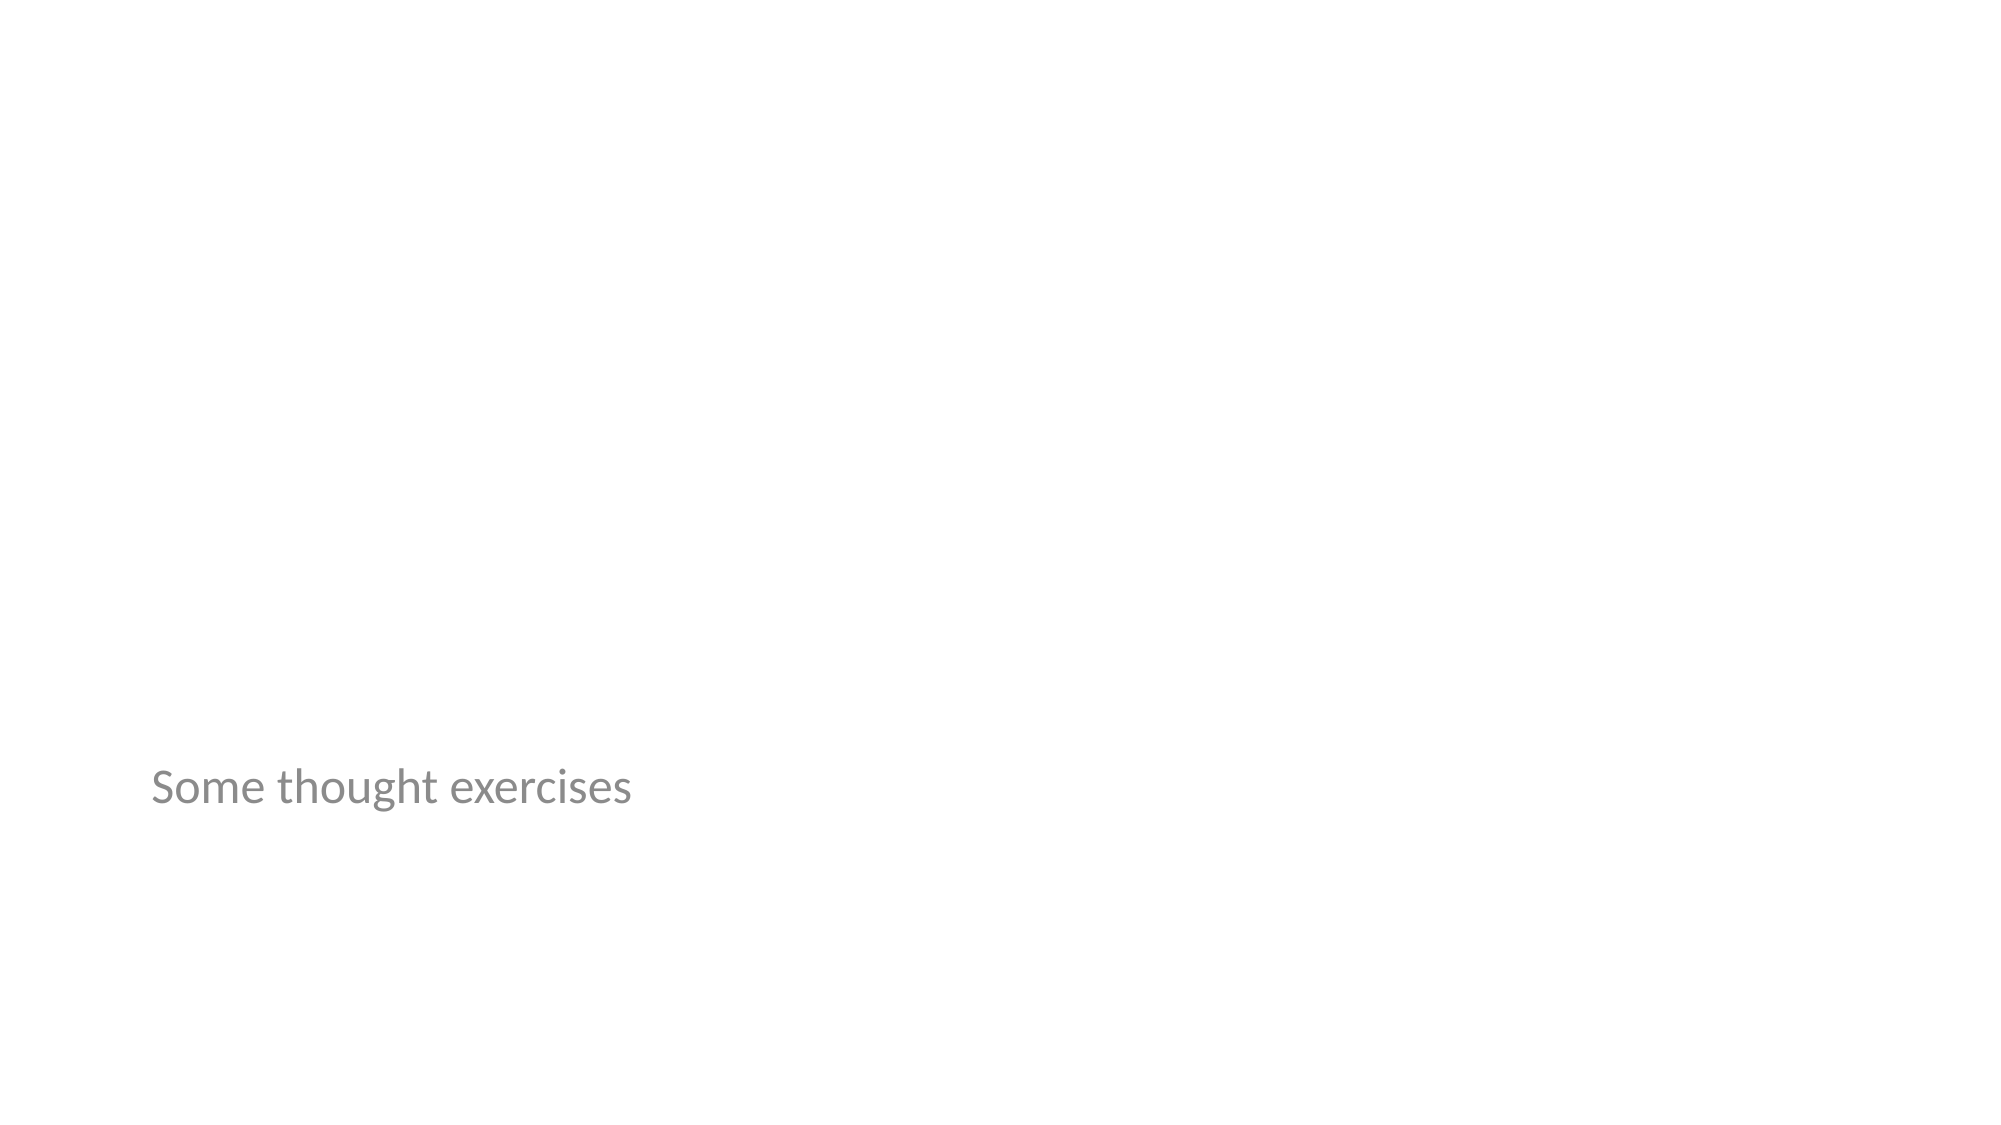

# Kafka, Airavata, and Microservices
Some thought exercises